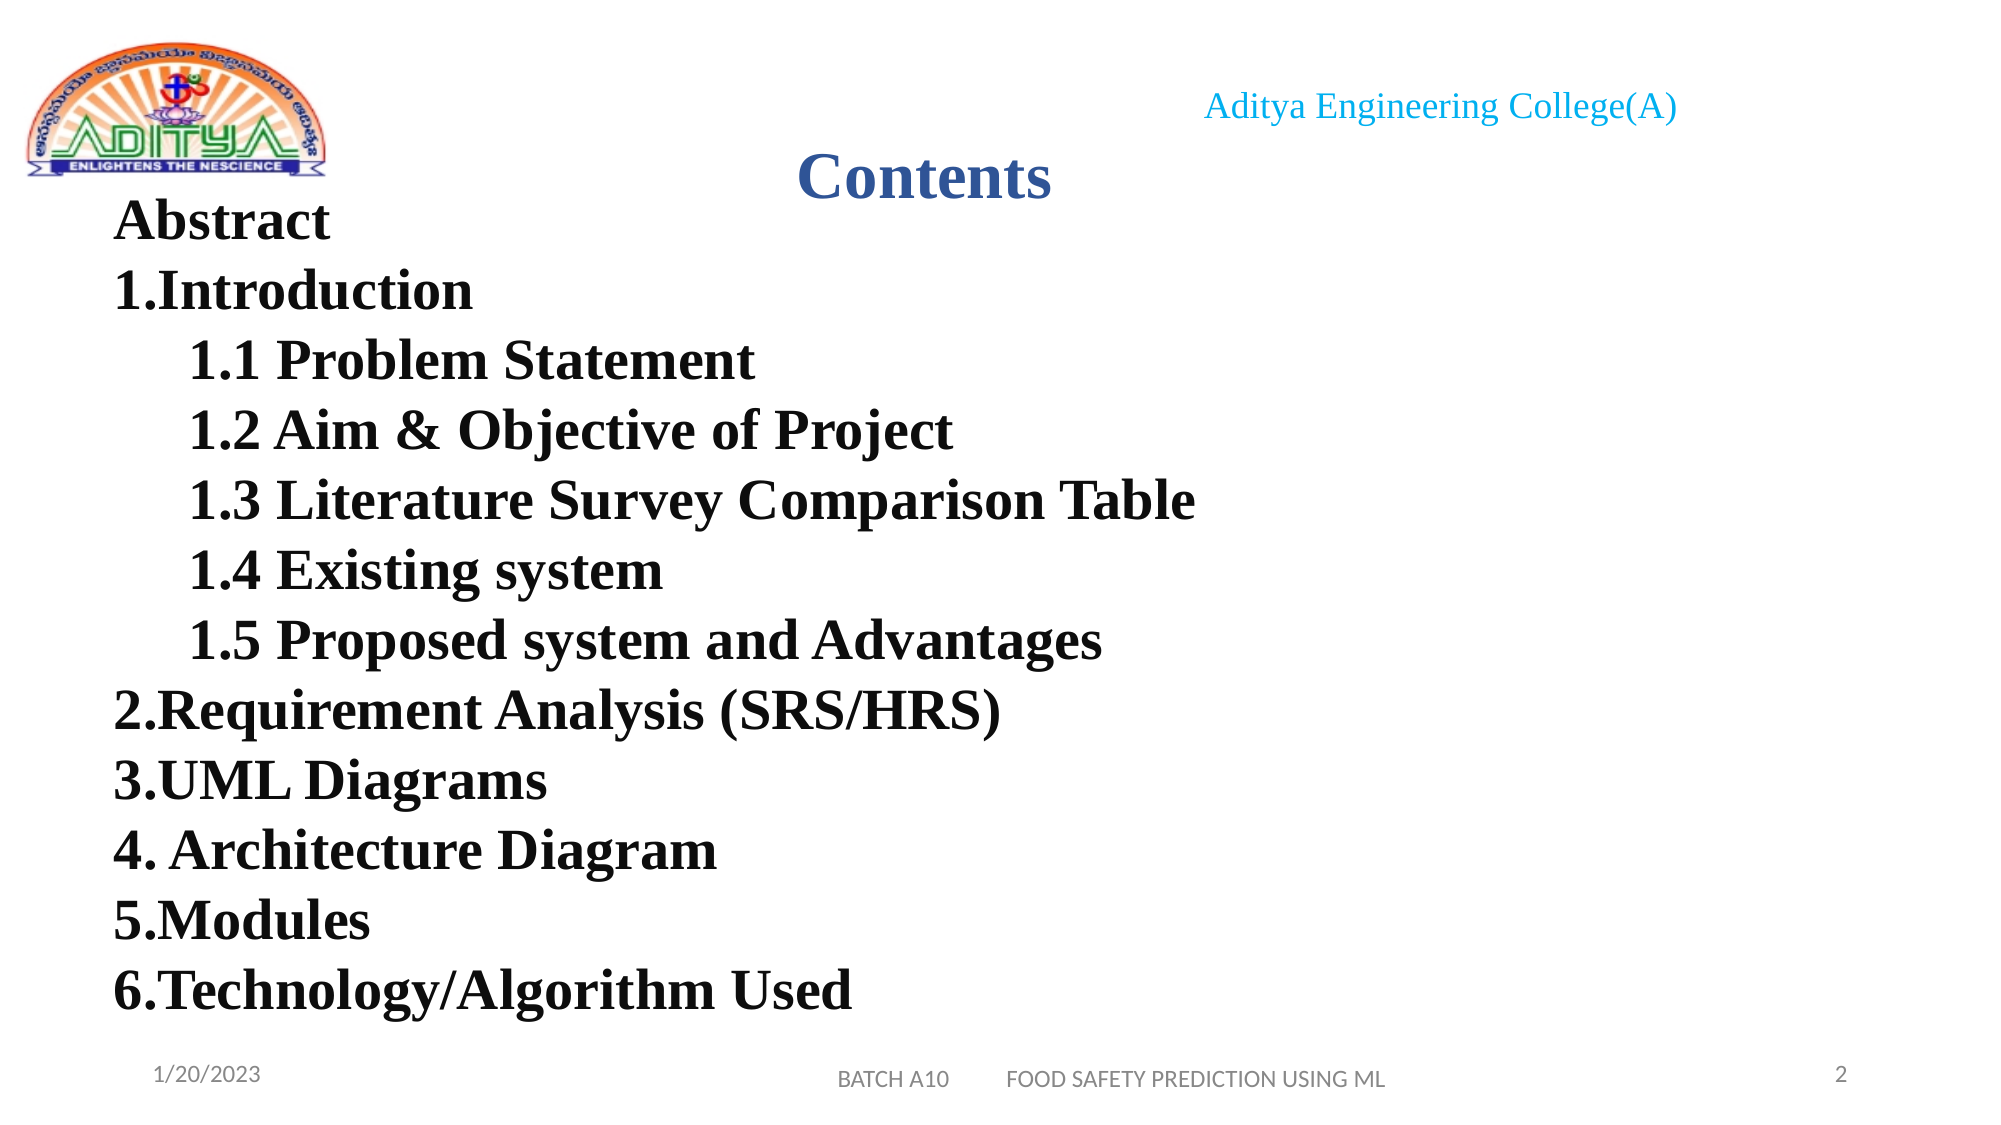

# Contents
Abstract
1.Introduction
1.1 Problem Statement
1.2 Aim & Objective of Project
1.3 Literature Survey Comparison Table
1.4 Existing system
1.5 Proposed system and Advantages
2.Requirement Analysis (SRS/HRS)
3.UML Diagrams
4. Architecture Diagram
5.Modules
6.Technology/Algorithm Used

1/20/2023
2
BATCH A10          FOOD SAFETY PREDICTION USING ML